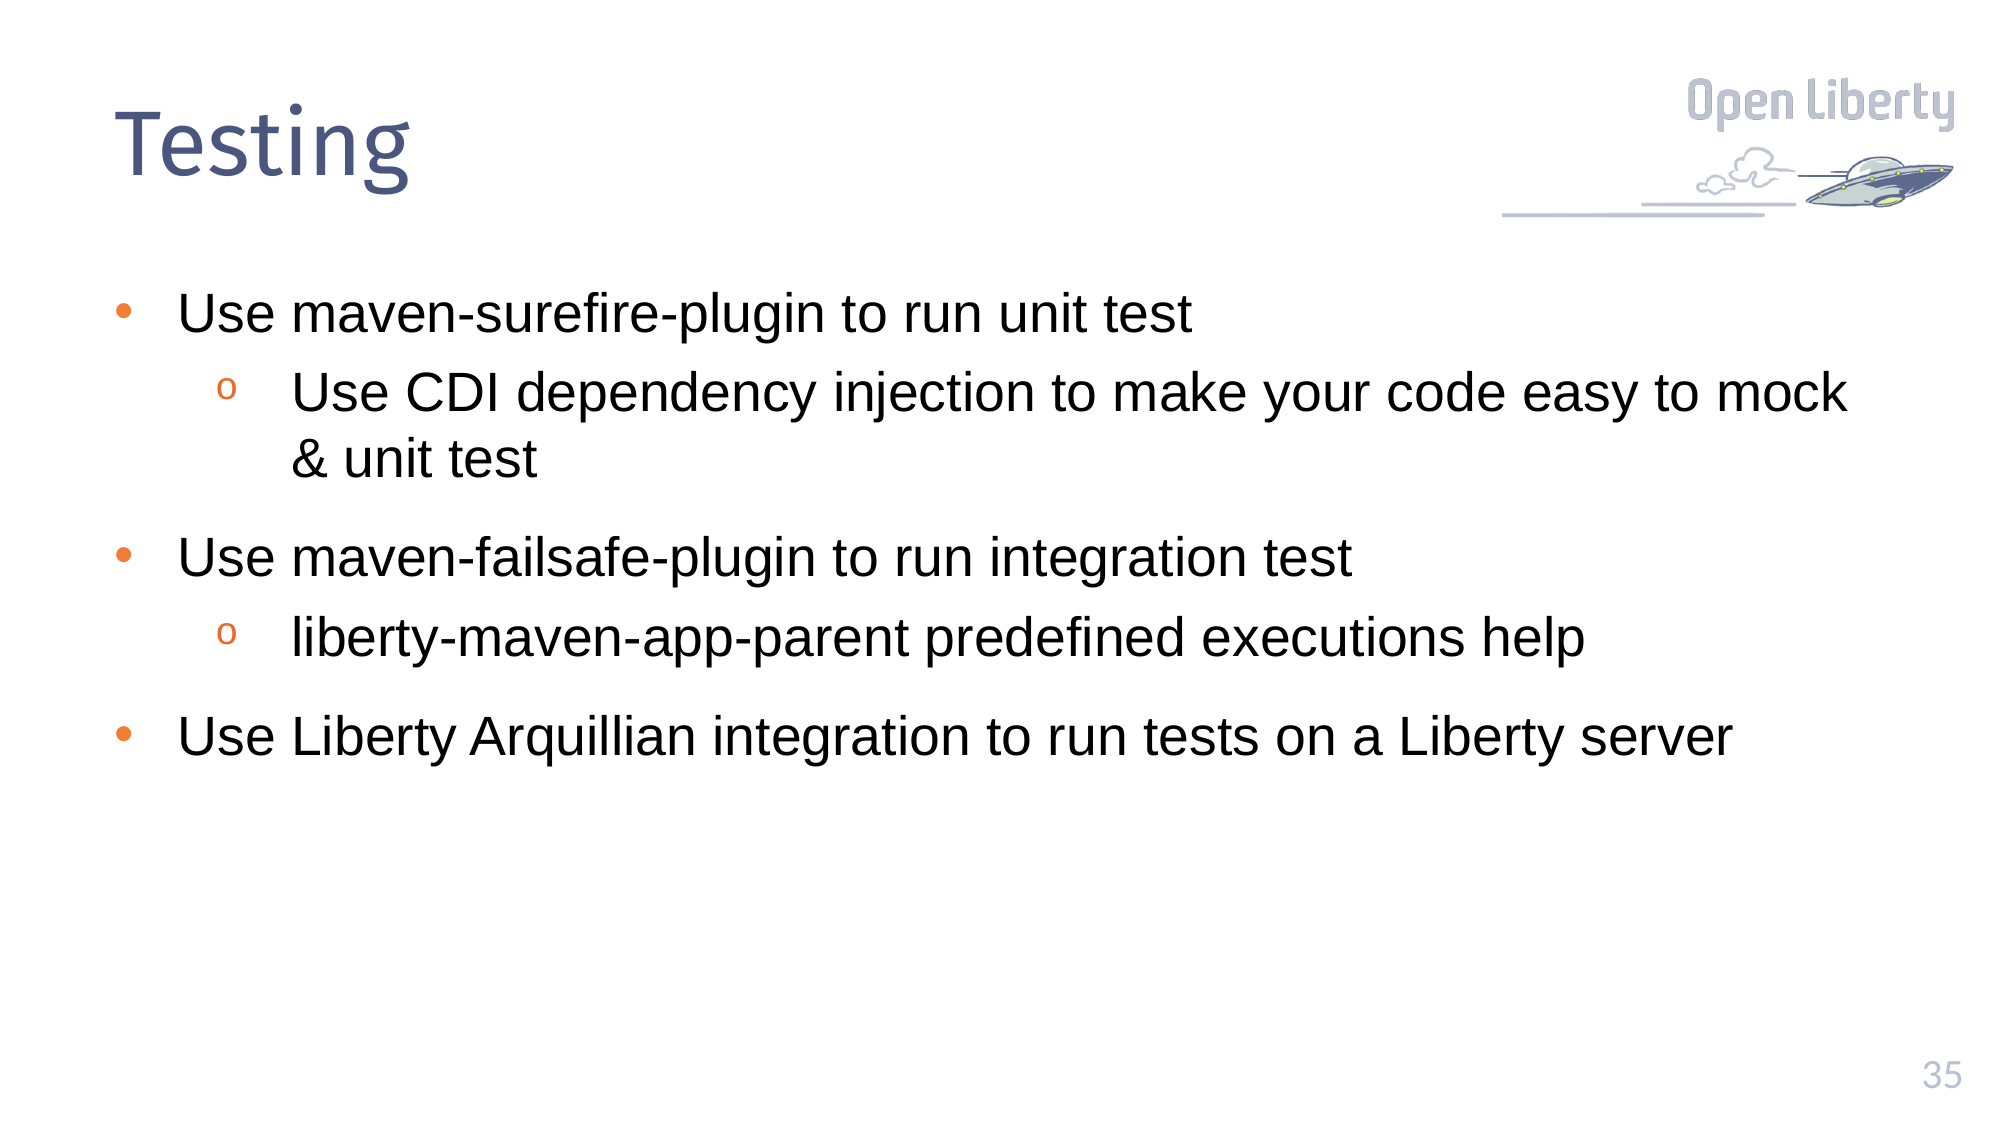

# Testing
Use maven-surefire-plugin to run unit test
Use CDI dependency injection to make your code easy to mock & unit test
Use maven-failsafe-plugin to run integration test
liberty-maven-app-parent predefined executions help
Use Liberty Arquillian integration to run tests on a Liberty server